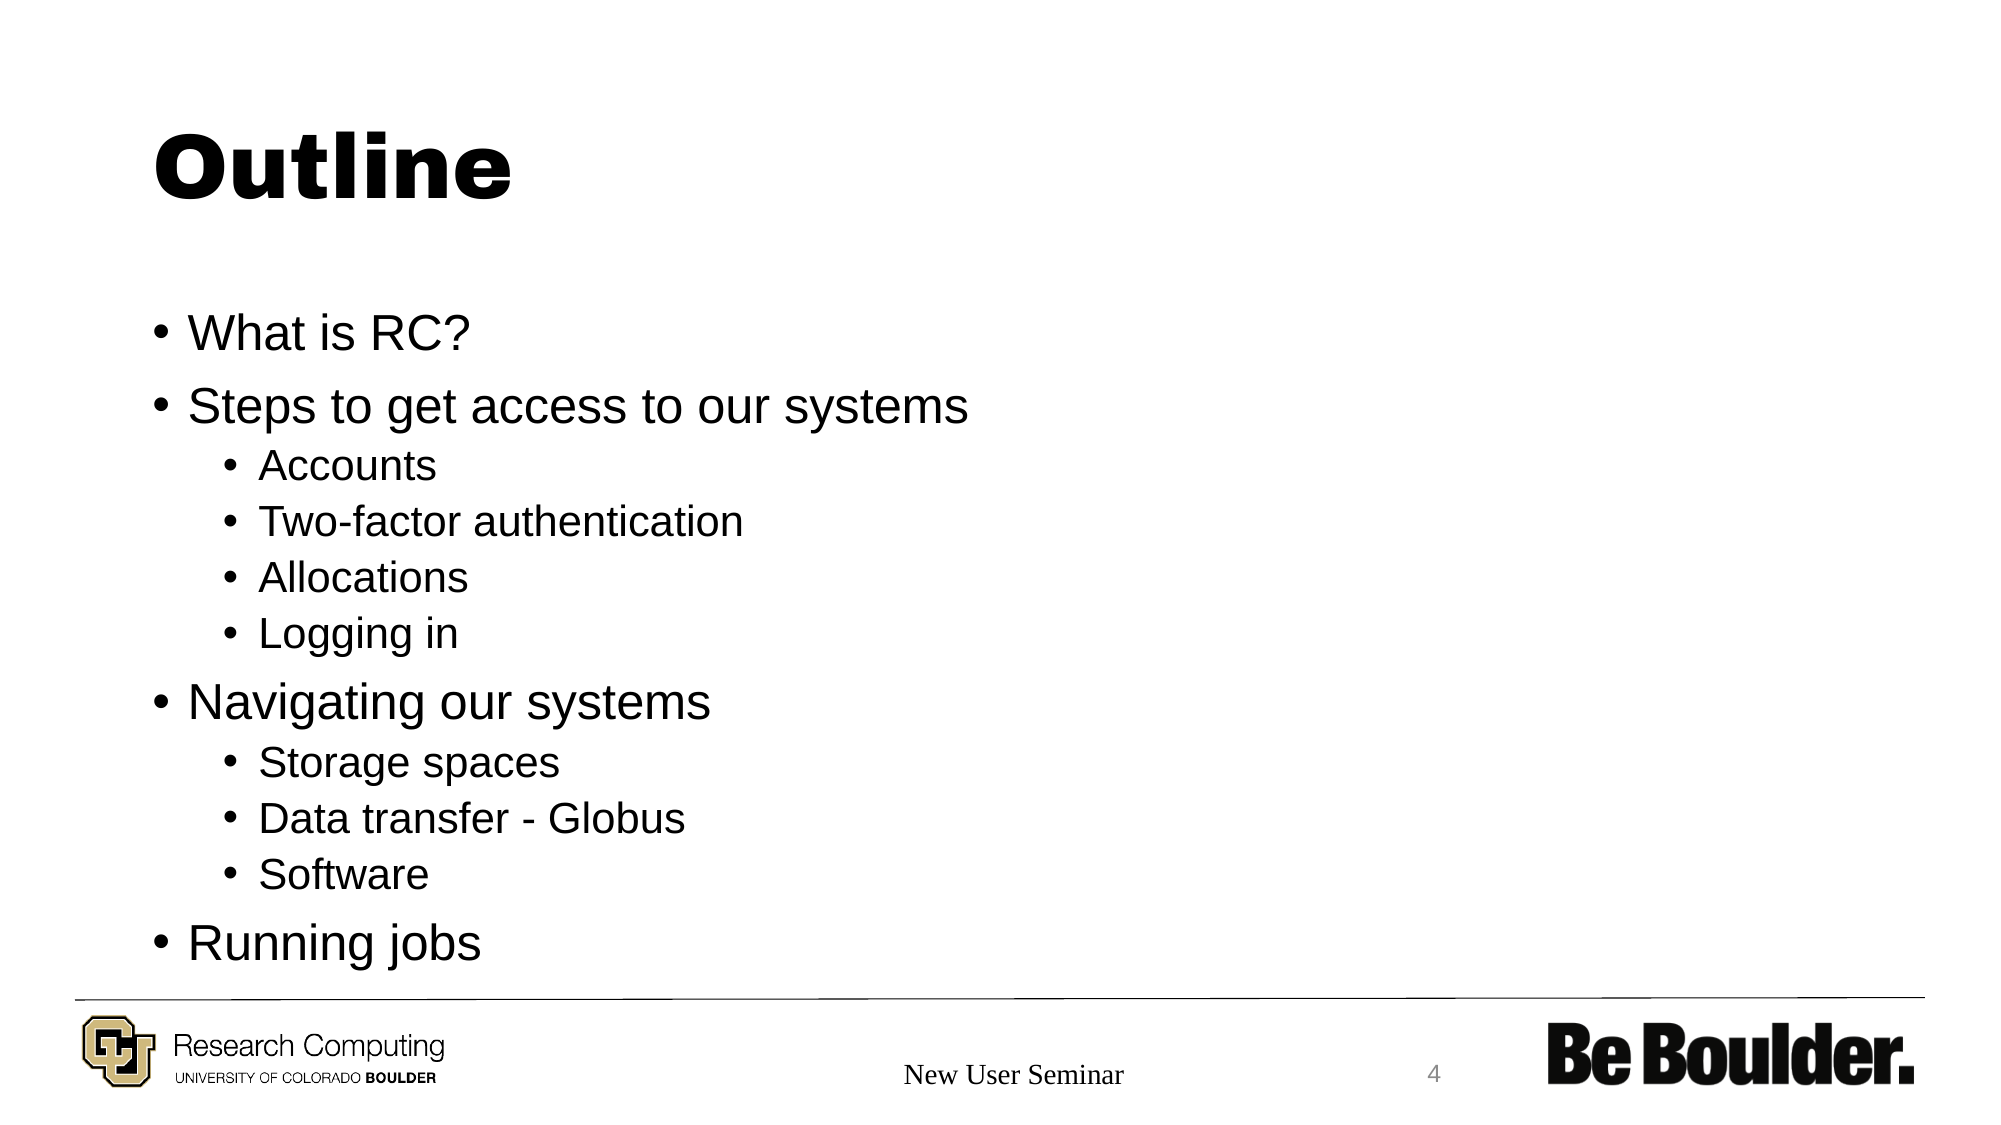

# Outline
What is RC?
Steps to get access to our systems
Accounts
Two-factor authentication
Allocations
Logging in
Navigating our systems
Storage spaces
Data transfer - Globus
Software
Running jobs
New User Seminar
4